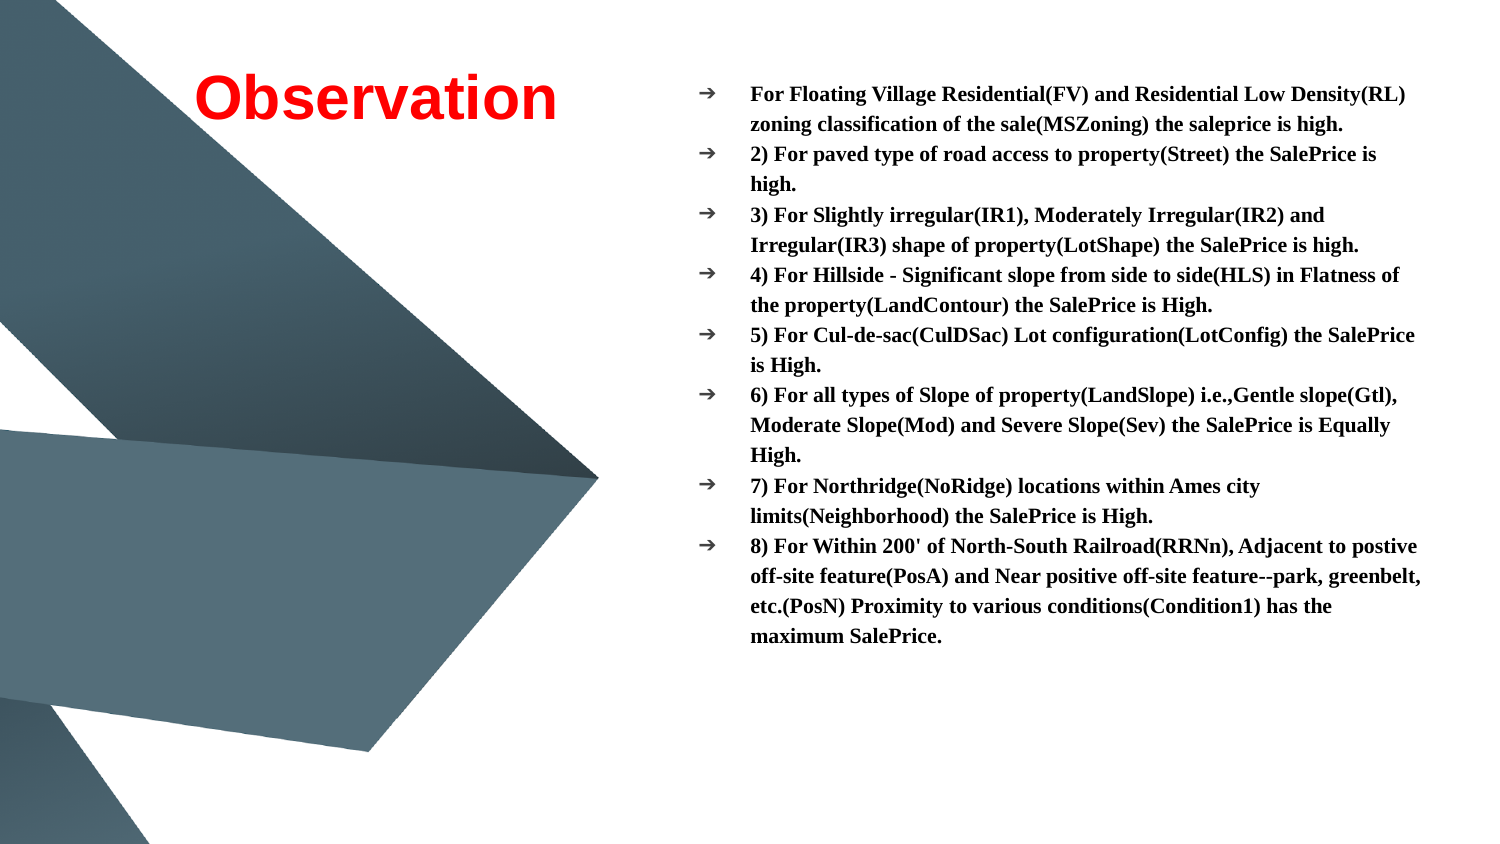

Observations:-
For Floating Village Residential(FV) and Residential Low Density(RL) zoning classification of the sale(MSZoning) the saleprice is high.
2) For paved type of road access to property(Street) the SalePrice is high.
3) For Slightly irregular(IR1), Moderately Irregular(IR2) and Irregular(IR3) shape of property(LotShape) the SalePrice is high.
4) For Hillside - Significant slope from side to side(HLS) in Flatness of the property(LandContour) the SalePrice is High.
5) For Cul-de-sac(CulDSac) Lot configuration(LotConfig) the SalePrice is High.
6) For all types of Slope of property(LandSlope) i.e.,Gentle slope(Gtl), Moderate Slope(Mod) and Severe Slope(Sev) the SalePrice is Equally High.
7) For Northridge(NoRidge) locations within Ames city limits(Neighborhood) the SalePrice is High.
8) For Within 200' of North-South Railroad(RRNn), Adjacent to postive off-site feature(PosA) and Near positive off-site feature--park, greenbelt, etc.(PosN) Proximity to various conditions(Condition1) has the maximum SalePrice.